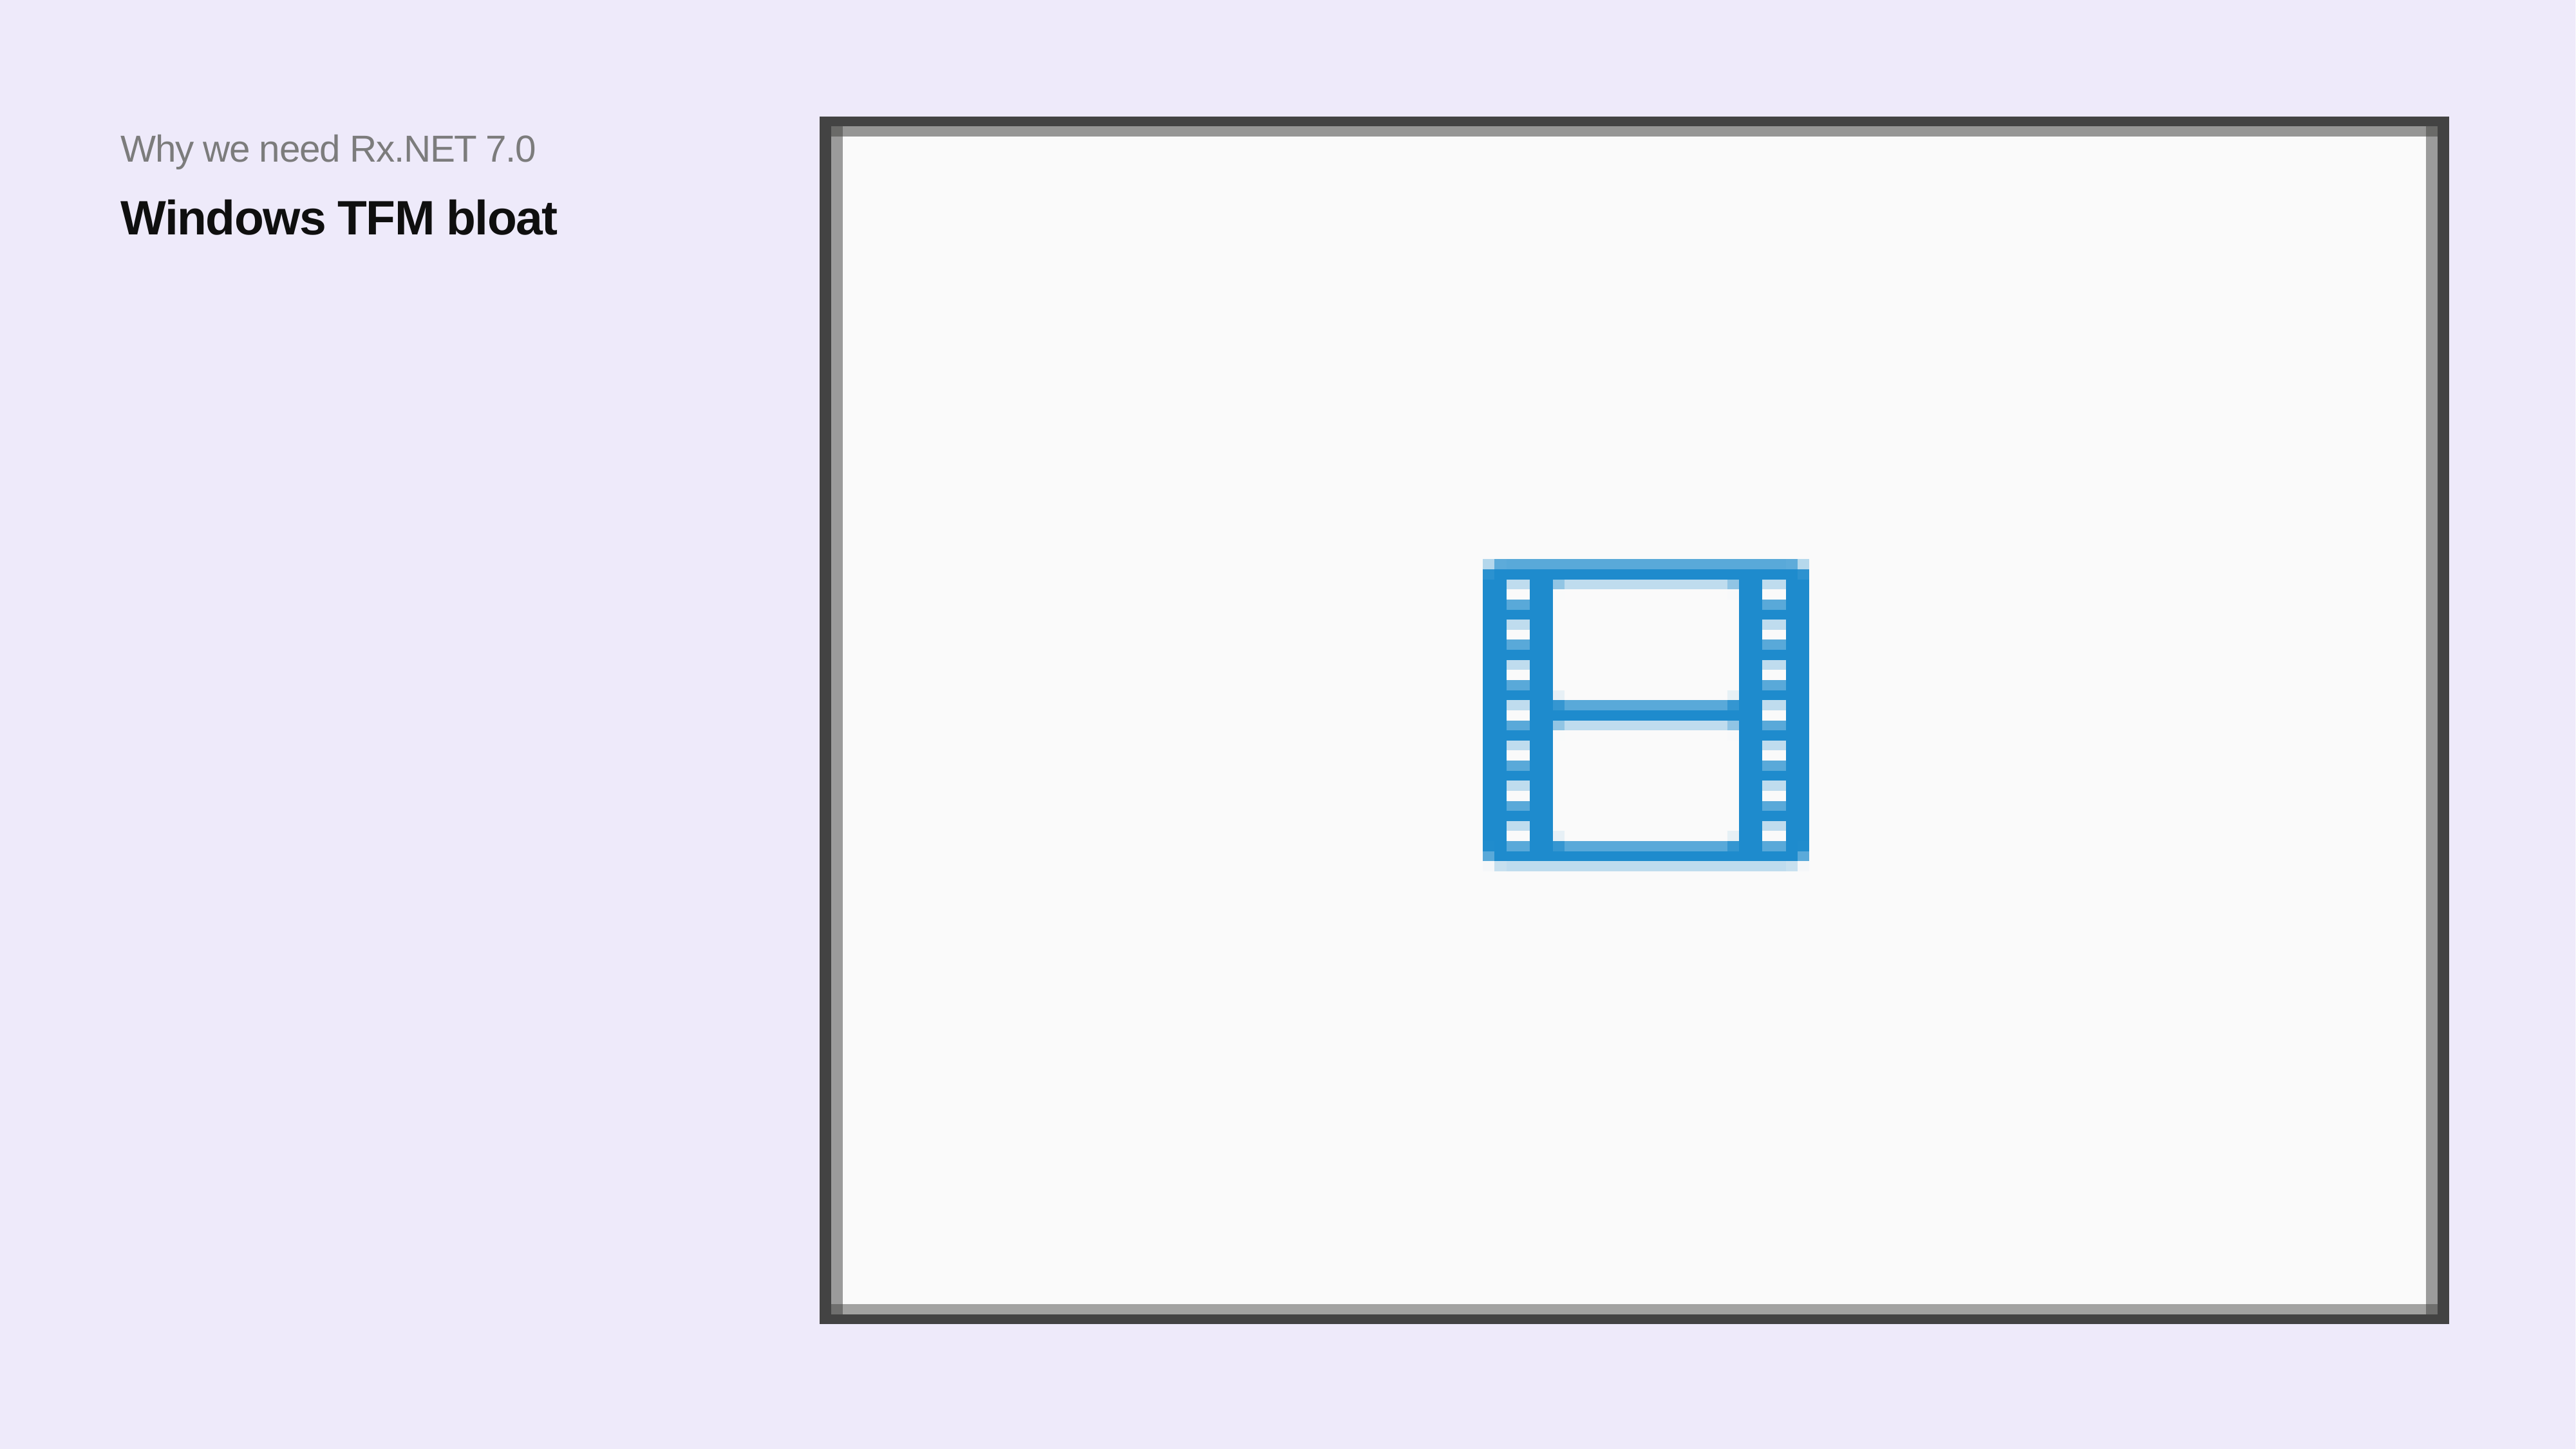

Why we need Rx.NET 7.0

Windows TFM bloat